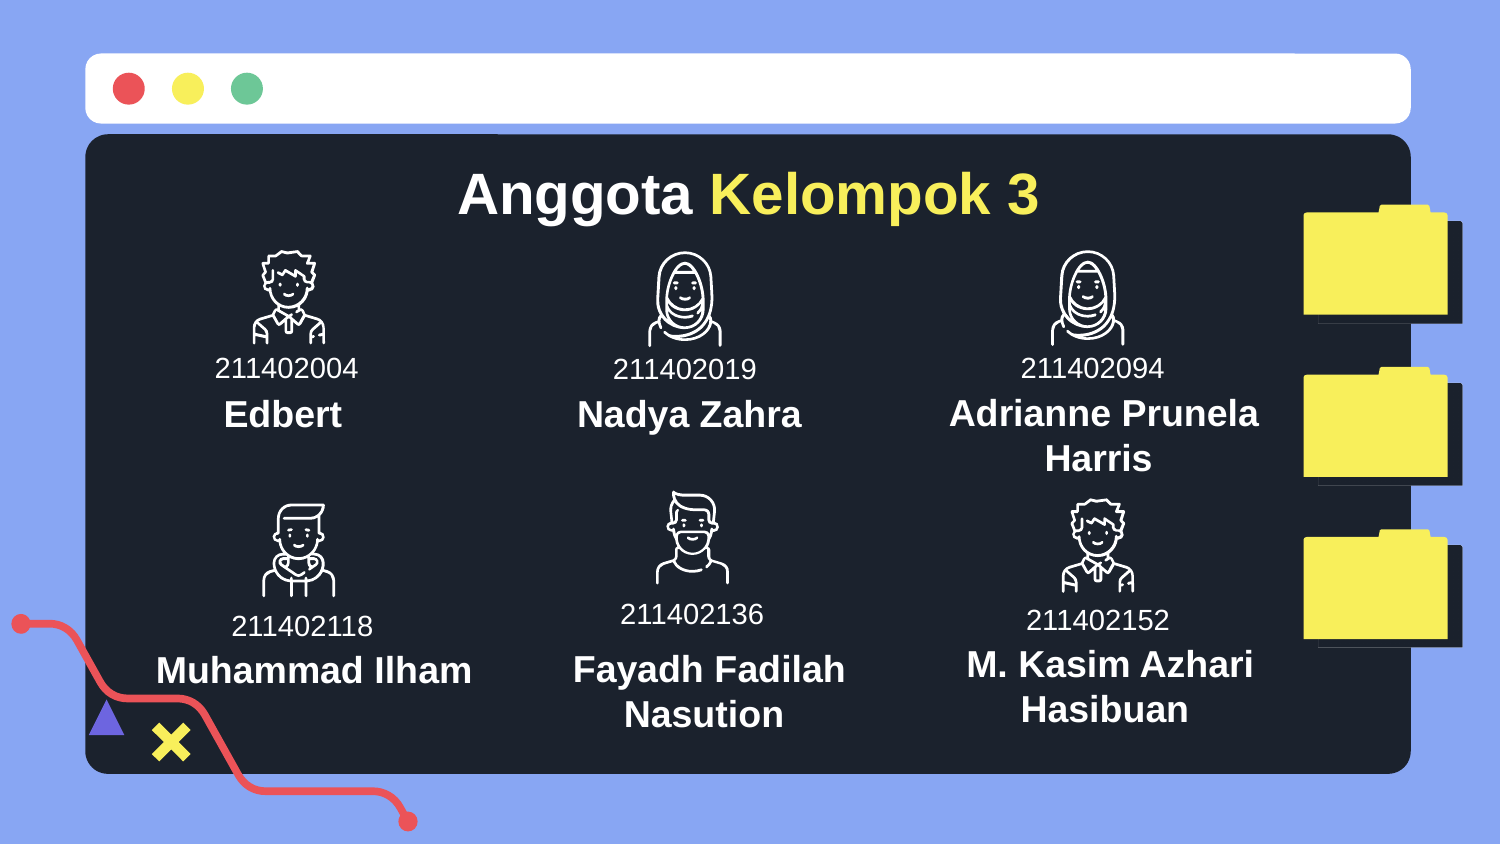

# Anggota Kelompok 3

211402094
211402004
211402019
Nadya Zahra
Edbert
Adrianne Prunela Harris

211402136
211402152
211402118

Muhammad Ilham
M. Kasim Azhari Hasibuan
Fayadh Fadilah Nasution